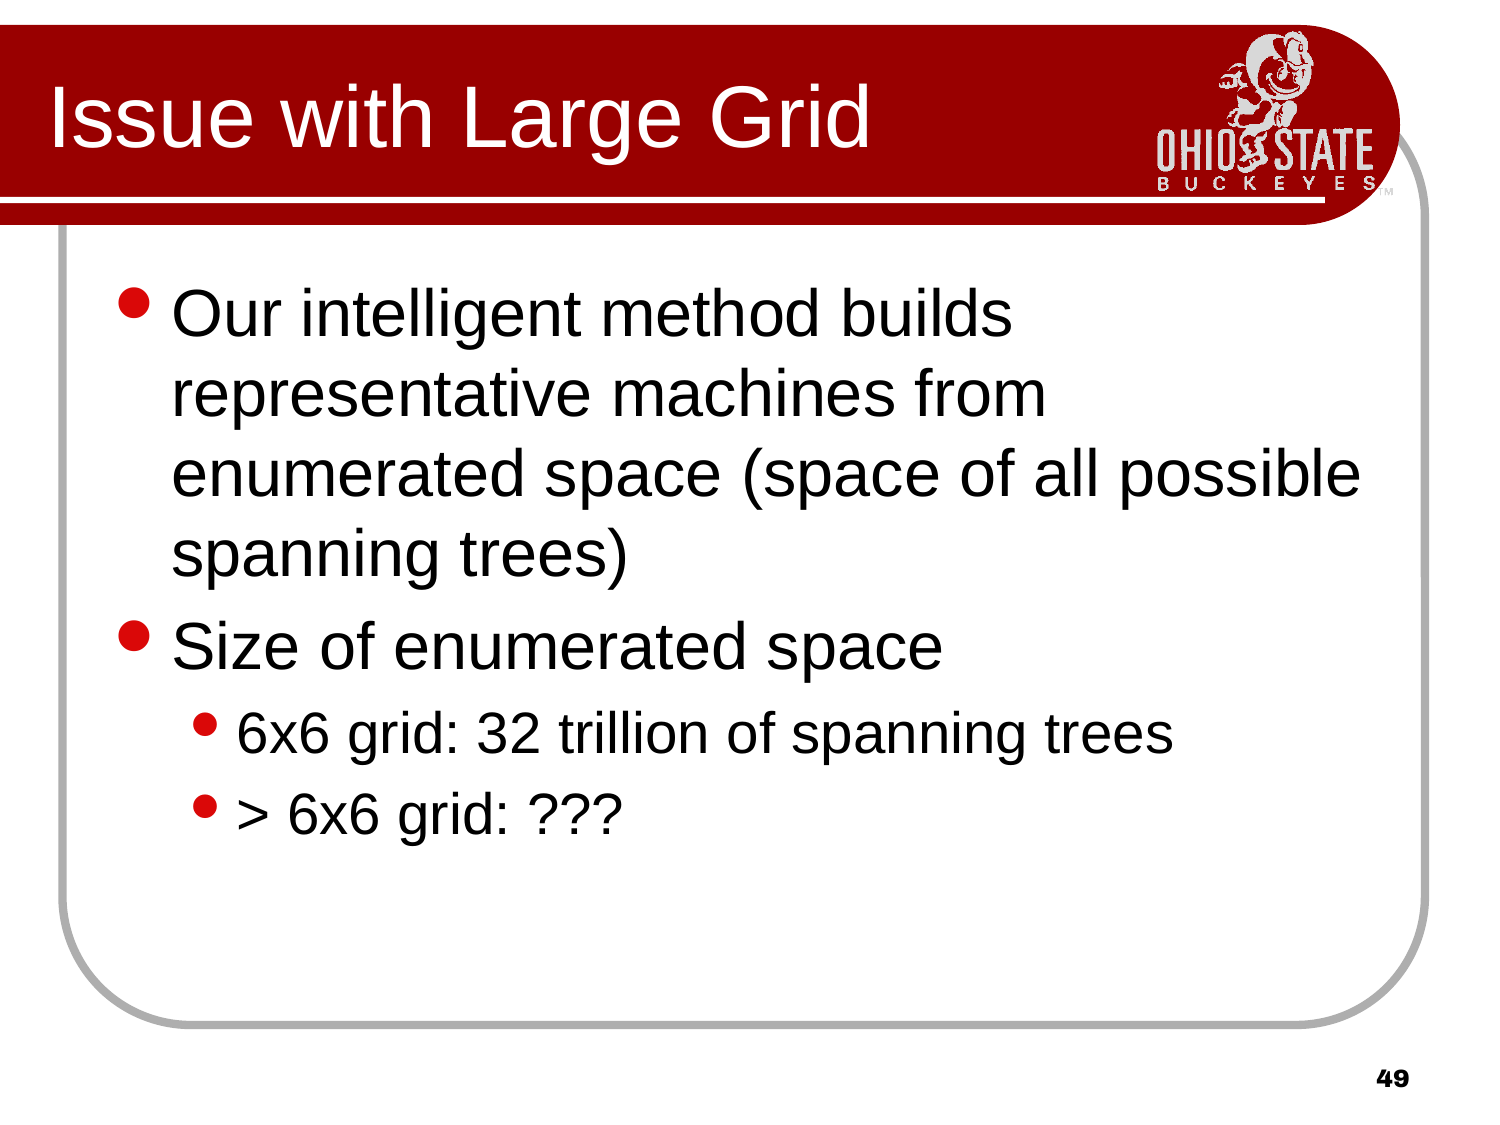

# Issue with Large Grid
Our intelligent method builds representative machines from enumerated space (space of all possible spanning trees)
Size of enumerated space
6x6 grid: 32 trillion of spanning trees
> 6x6 grid: ???
49